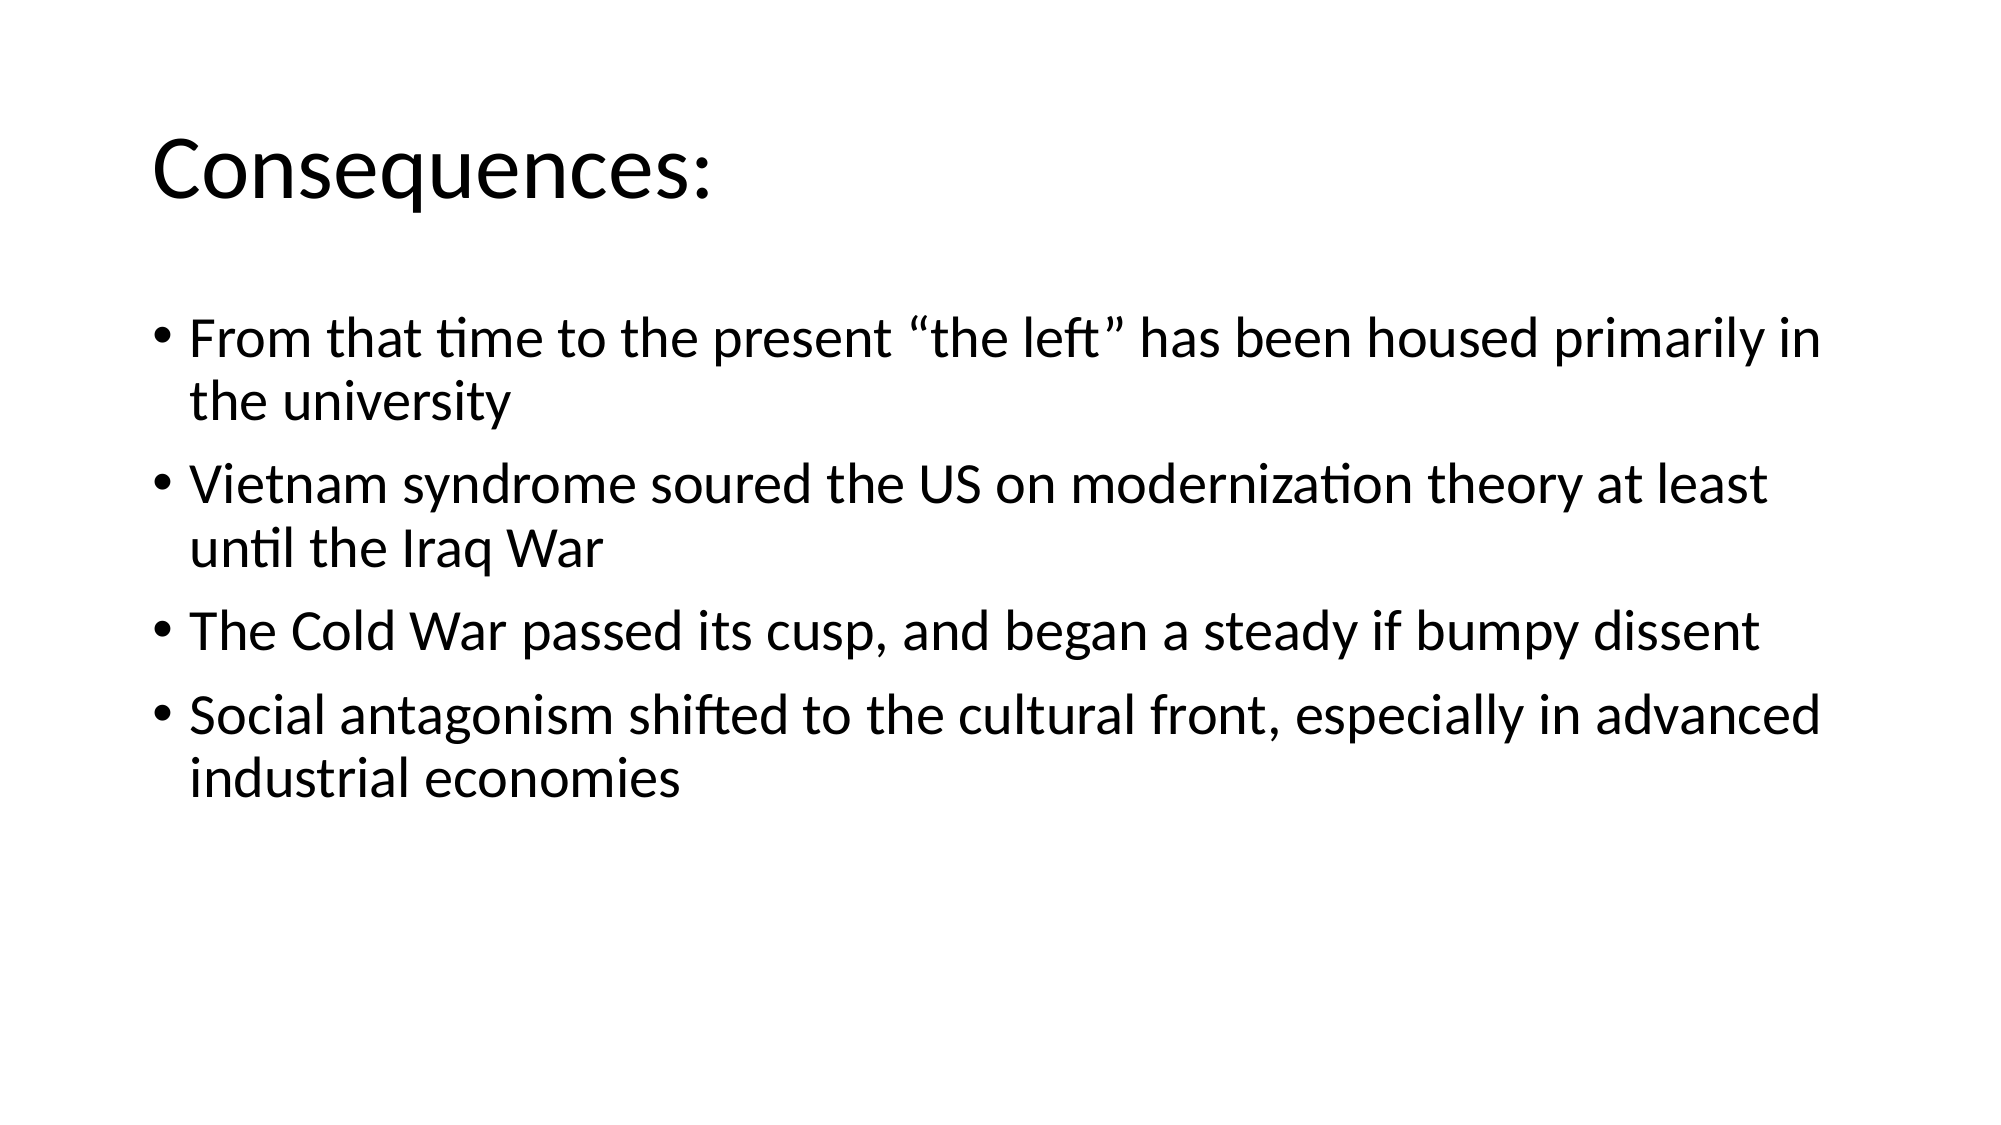

# Consequences:
From that time to the present “the left” has been housed primarily in the university
Vietnam syndrome soured the US on modernization theory at least until the Iraq War
The Cold War passed its cusp, and began a steady if bumpy dissent
Social antagonism shifted to the cultural front, especially in advanced industrial economies